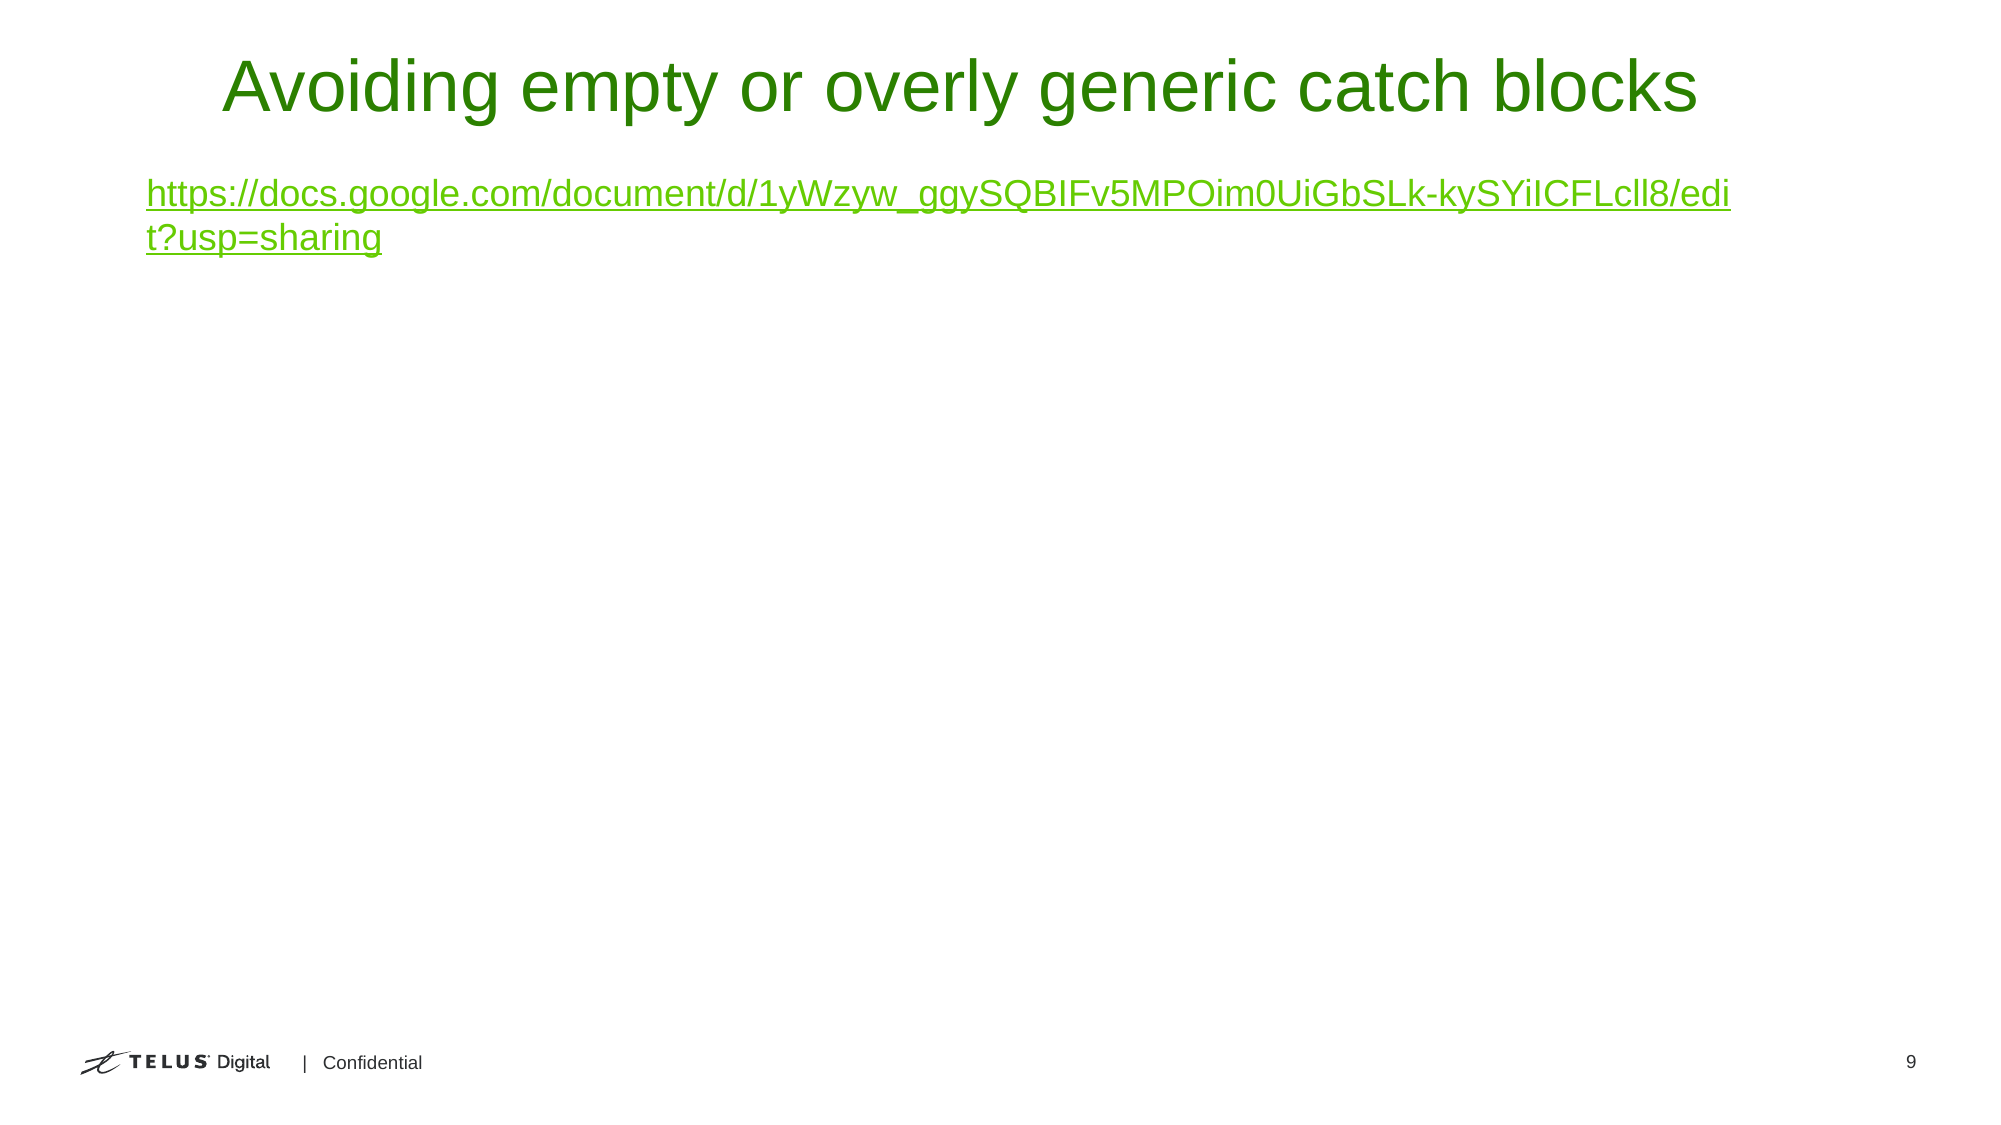

# Avoiding empty or overly generic catch blocks
https://docs.google.com/document/d/1yWzyw_ggySQBIFv5MPOim0UiGbSLk-kySYiICFLcll8/edit?usp=sharing